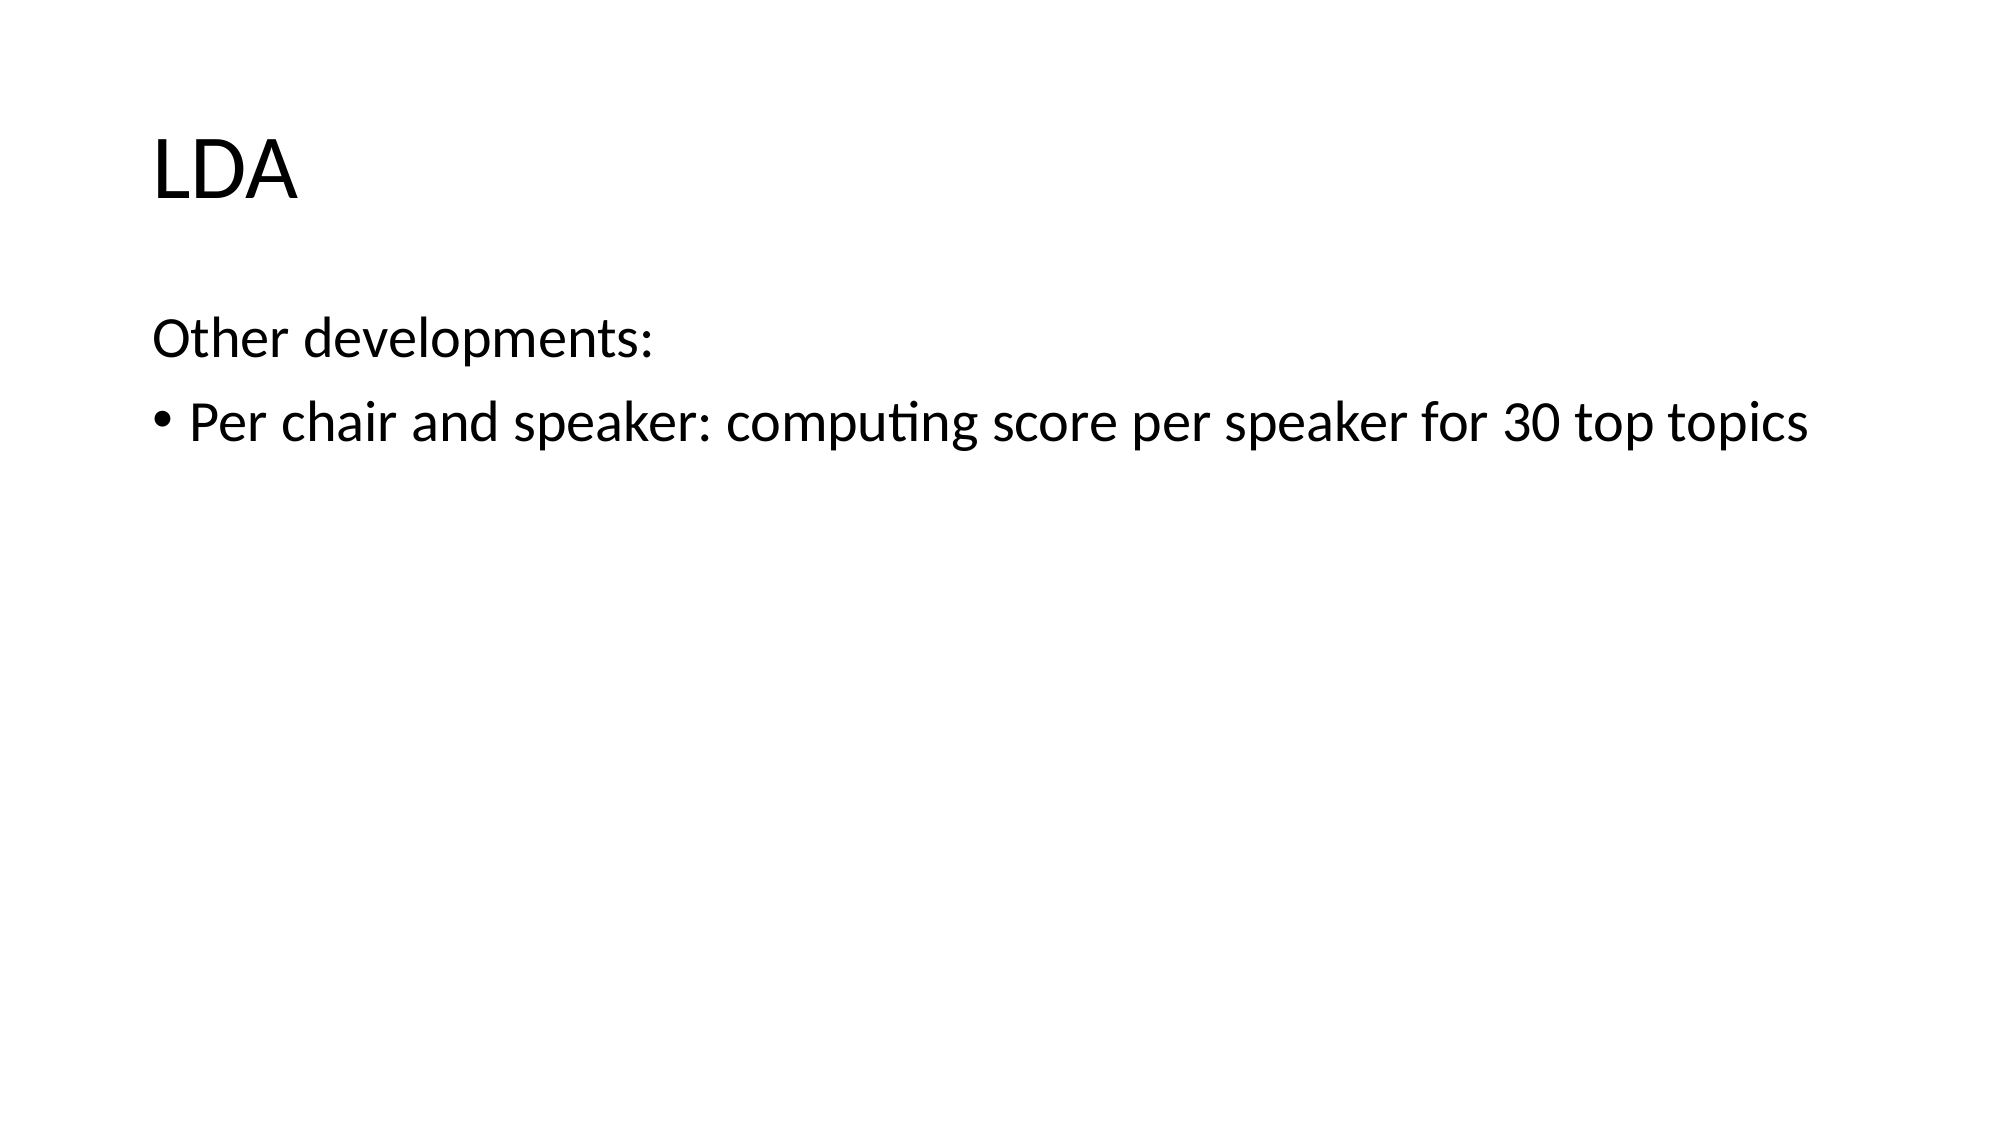

# LDA
Other developments:
Per chair and speaker: computing score per speaker for 30 top topics